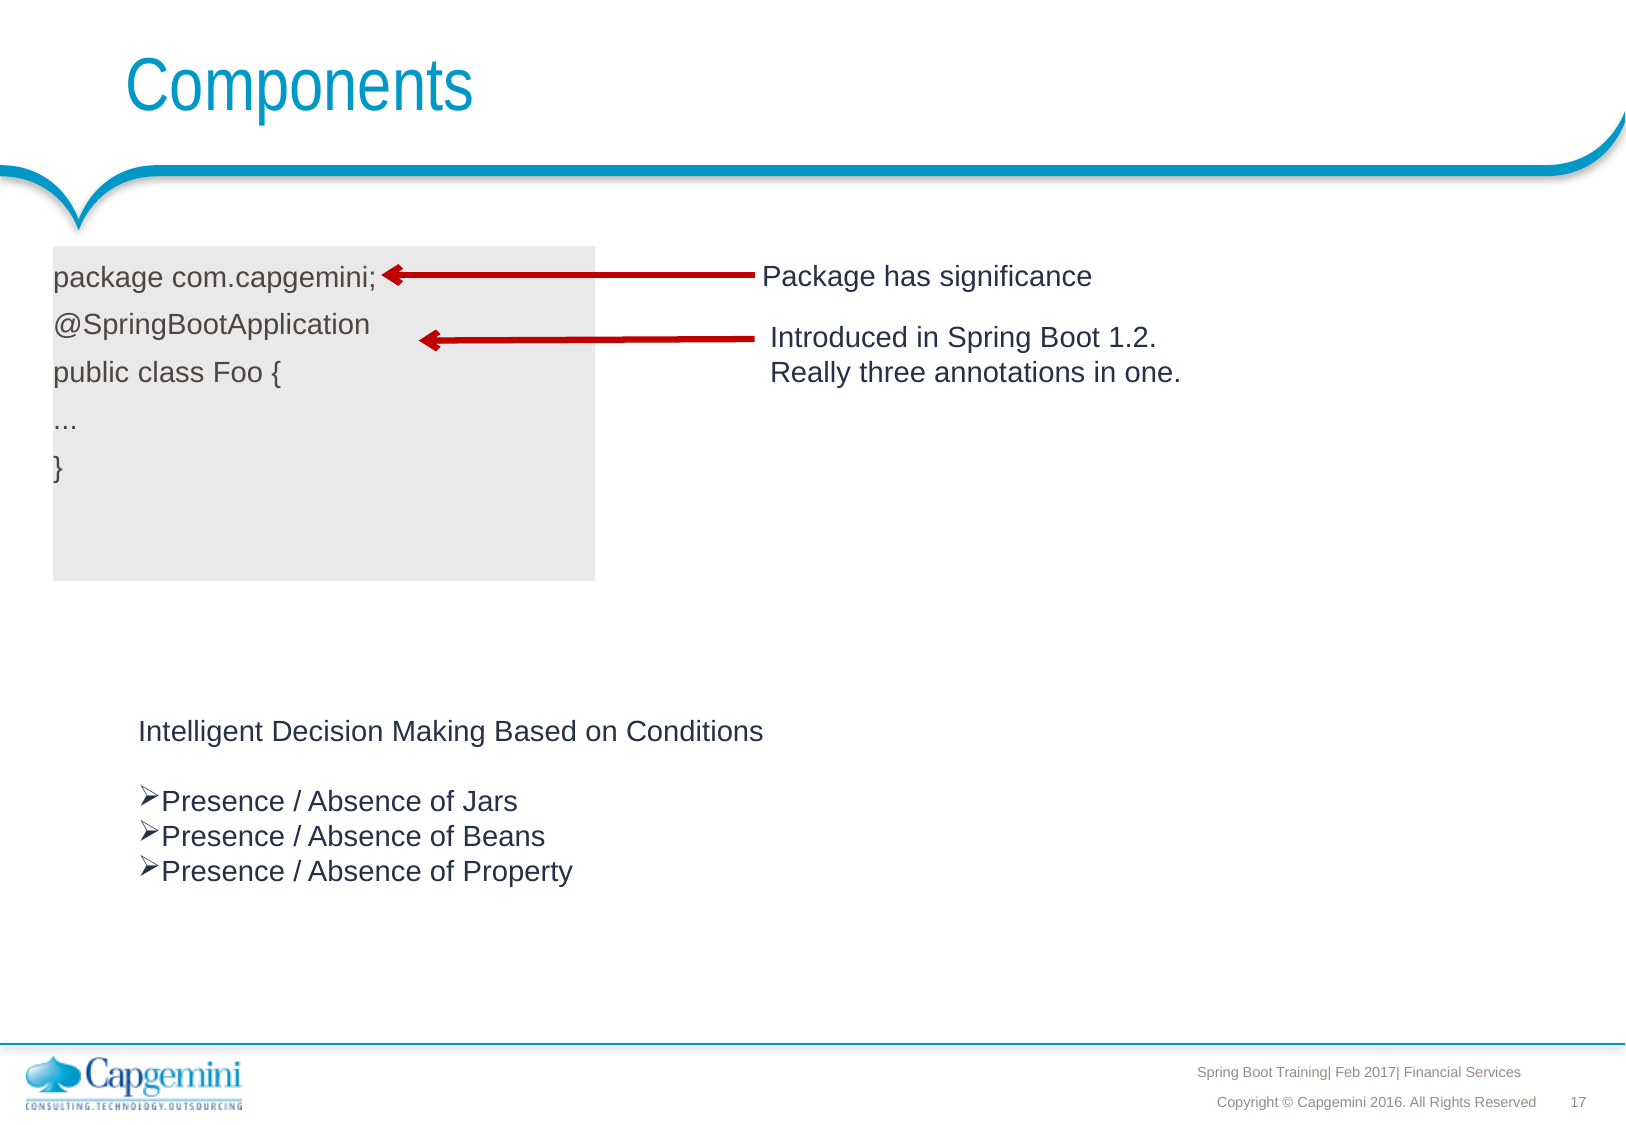

# Components
package com.capgemini;
@SpringBootApplication
public class Foo {
...
}

Package has significance
Introduced in Spring Boot 1.2.
Really three annotations in one.
Intelligent Decision Making Based on Conditions

Presence / Absence of Jars
Presence / Absence of Beans
Presence / Absence of Property